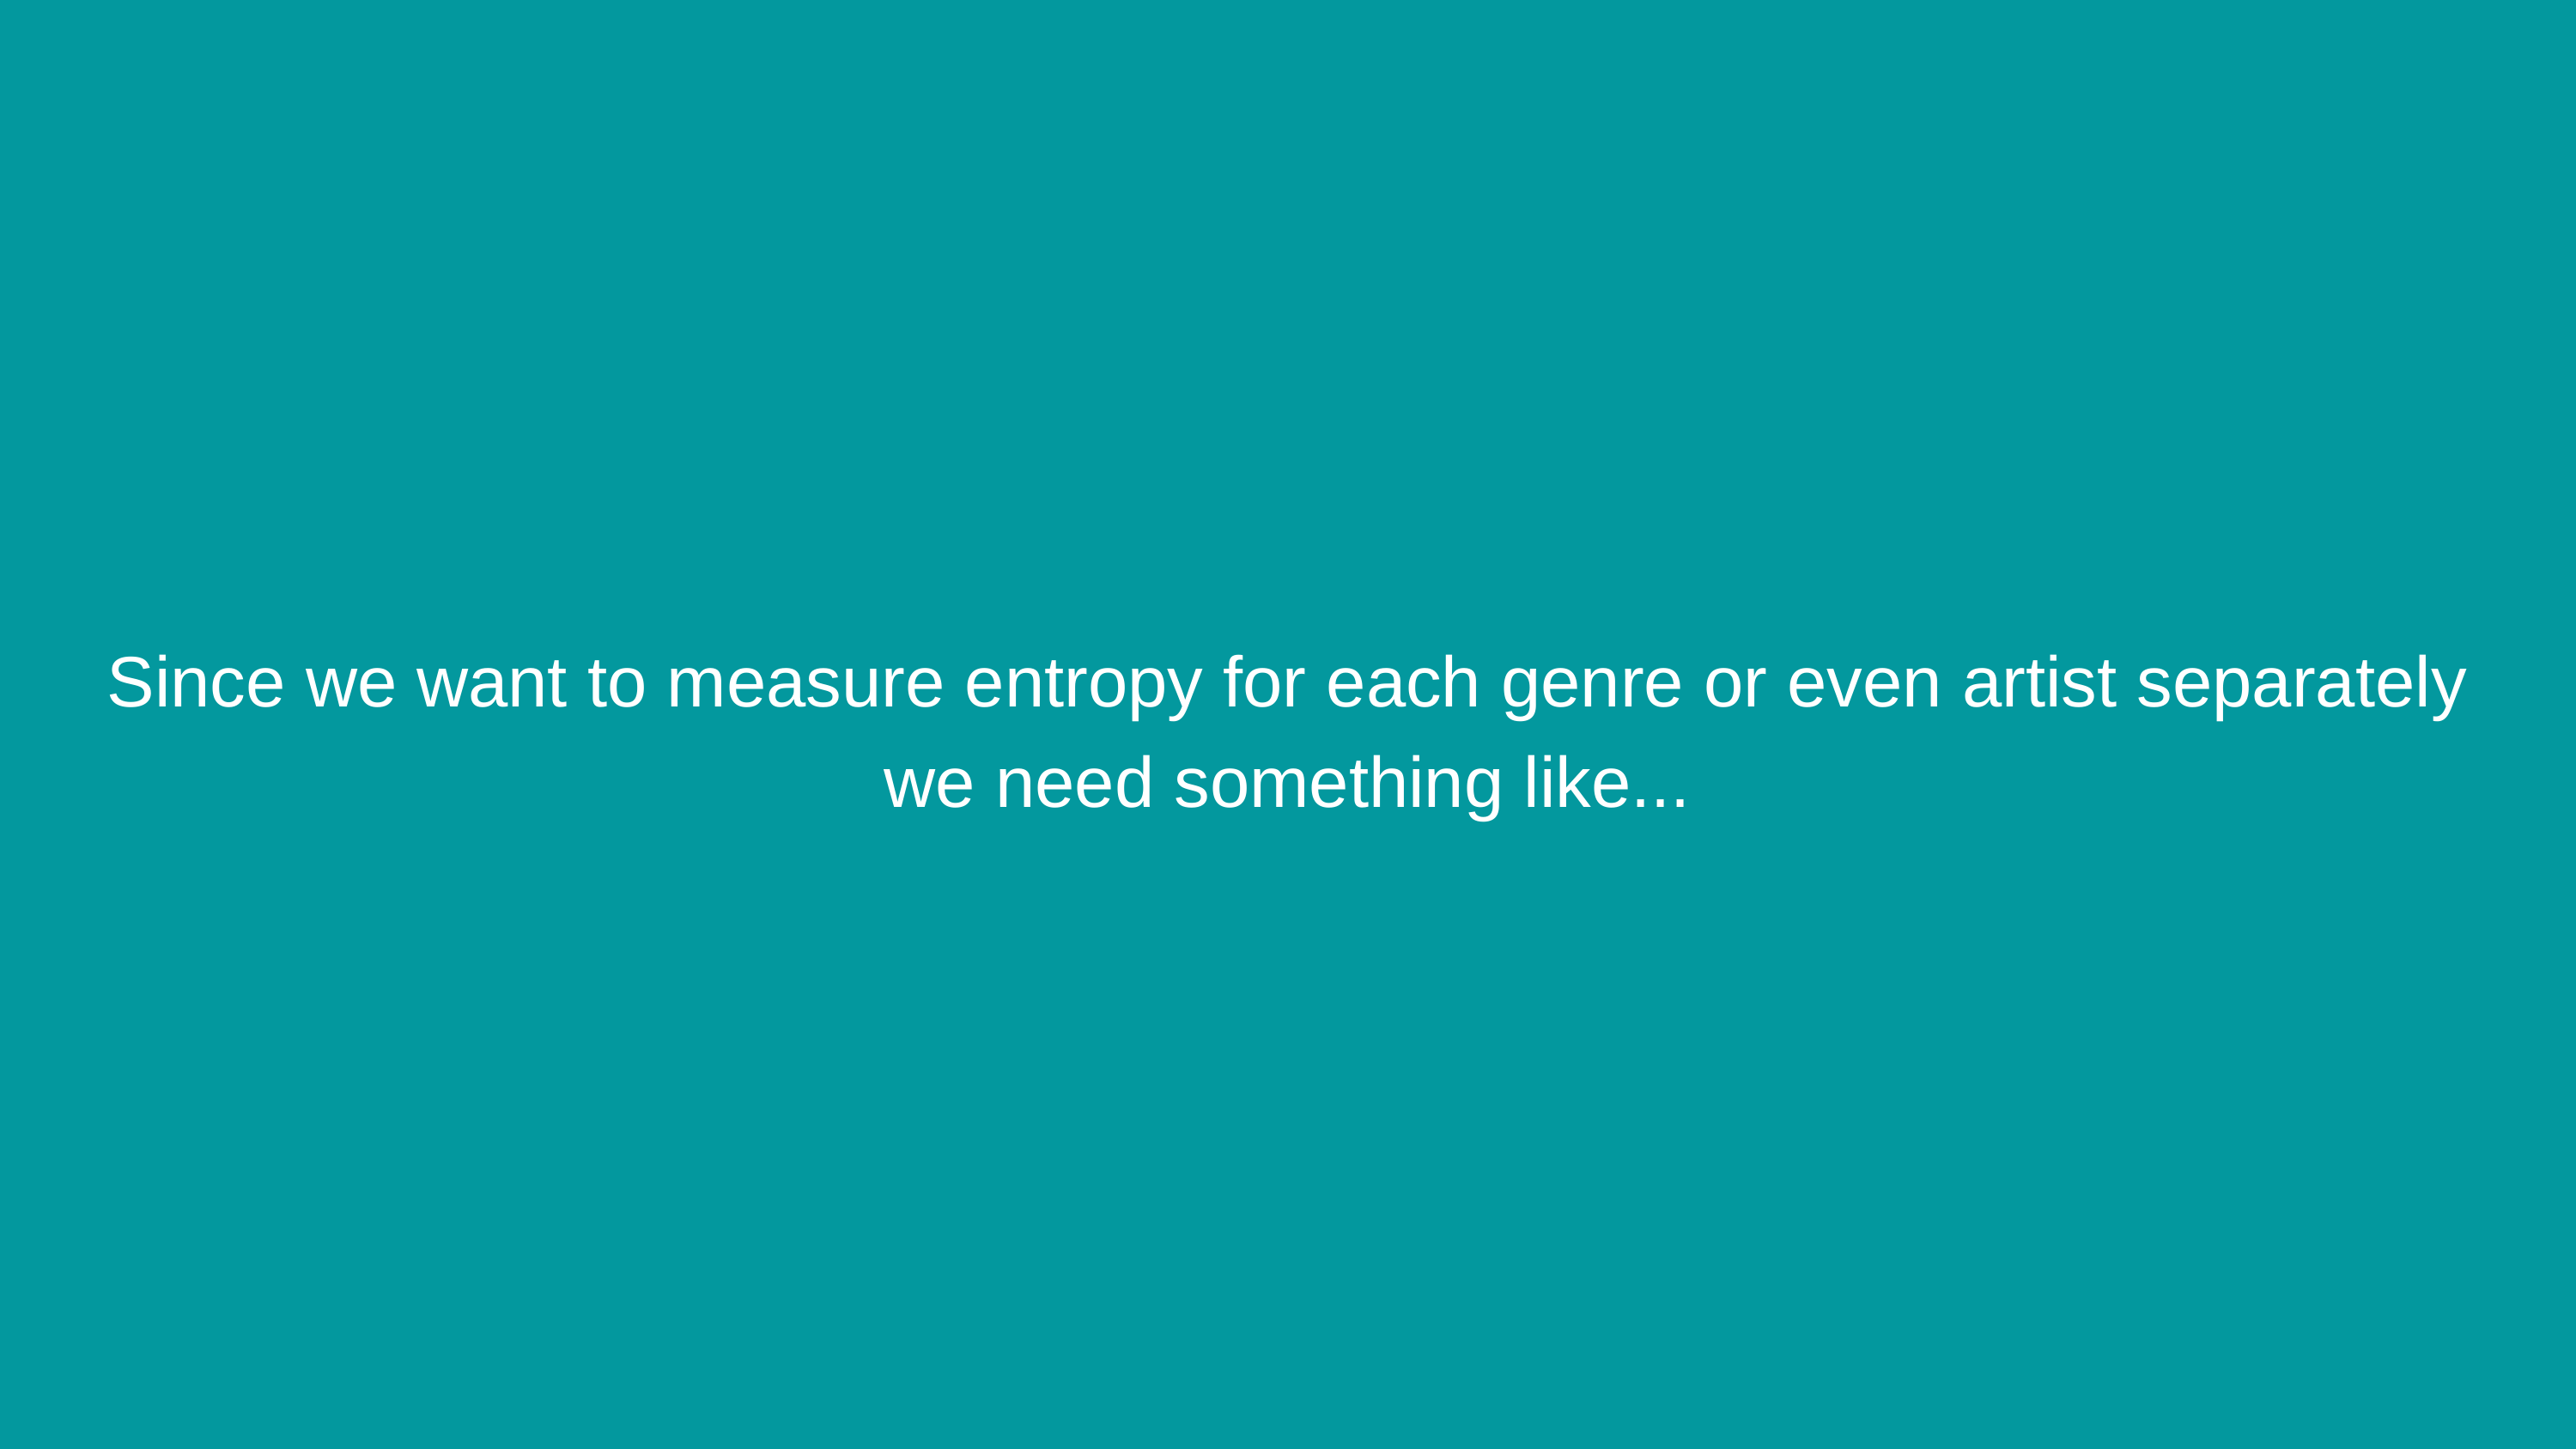

Since we want to measure entropy for each genre or even artist separately
we need something like...